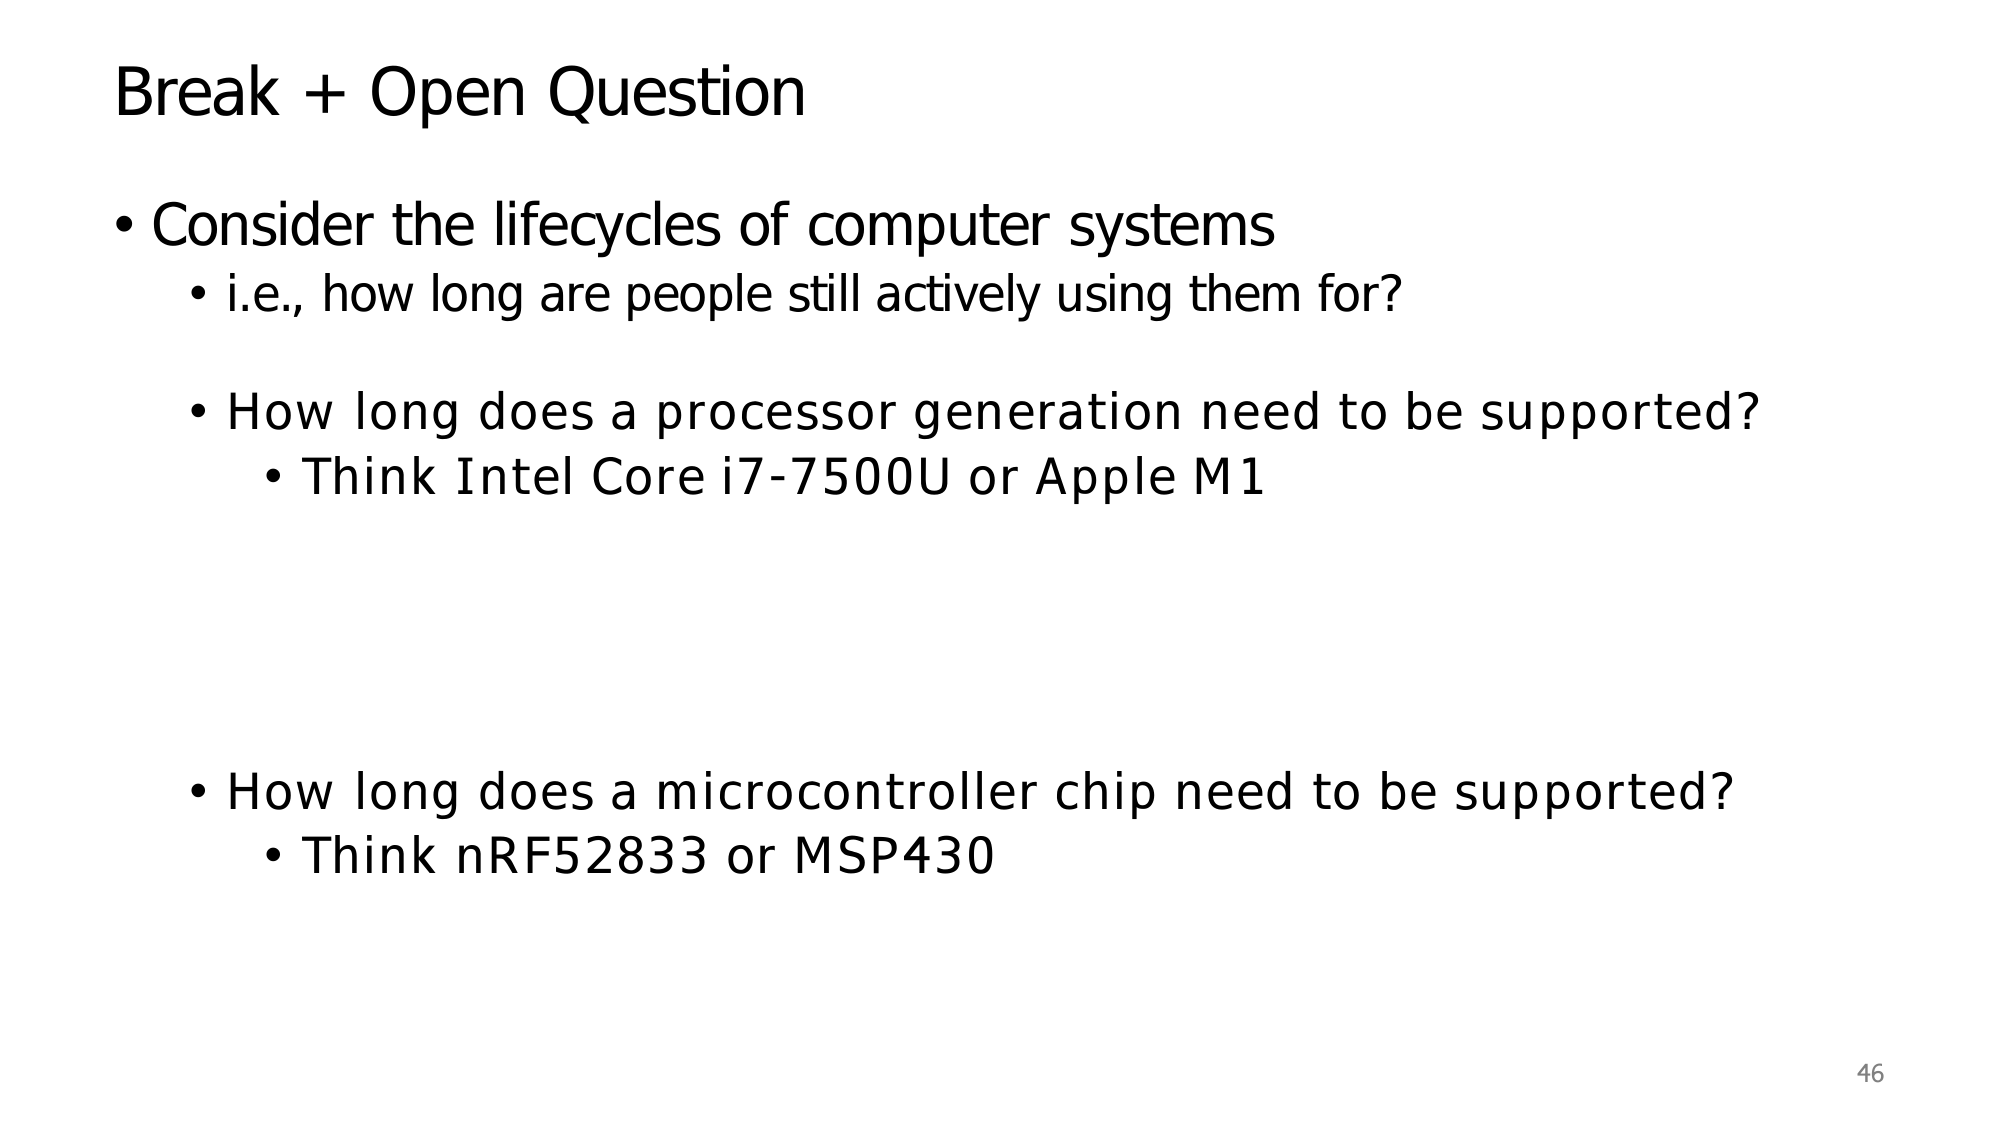

# Break + Open Question
Consider the lifecycles of computer systems
i.e., how long are people still actively using them for?
How long does a processor generation need to be supported?
Think Intel Core i7-7500U or Apple M1

How long does a microcontroller chip need to be supported?
Think nRF52833 or MSP430
46